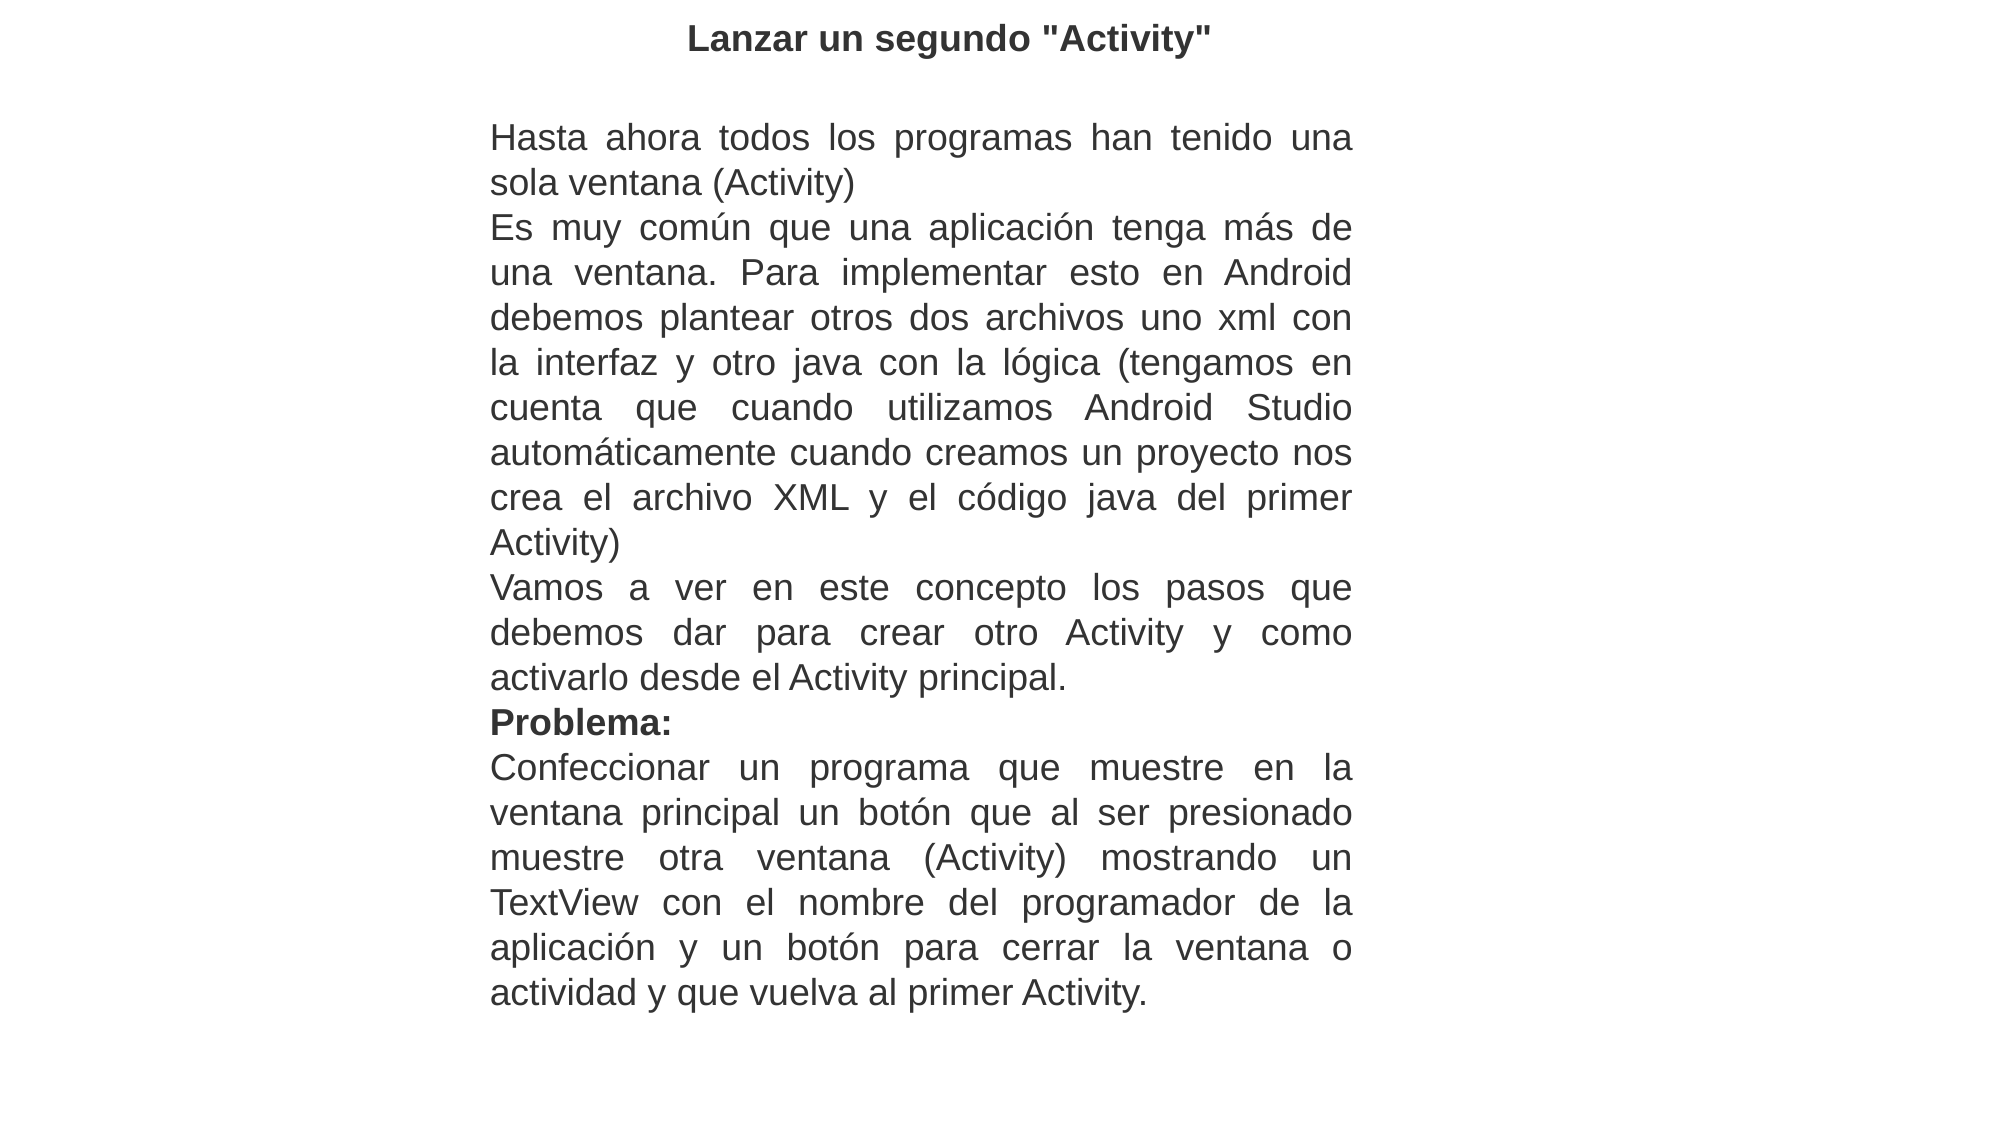

Lanzar un segundo "Activity"
Hasta ahora todos los programas han tenido una sola ventana (Activity)
Es muy común que una aplicación tenga más de una ventana. Para implementar esto en Android debemos plantear otros dos archivos uno xml con la interfaz y otro java con la lógica (tengamos en cuenta que cuando utilizamos Android Studio automáticamente cuando creamos un proyecto nos crea el archivo XML y el código java del primer Activity)
Vamos a ver en este concepto los pasos que debemos dar para crear otro Activity y como activarlo desde el Activity principal.
Problema:
Confeccionar un programa que muestre en la ventana principal un botón que al ser presionado muestre otra ventana (Activity) mostrando un TextView con el nombre del programador de la aplicación y un botón para cerrar la ventana o actividad y que vuelva al primer Activity.